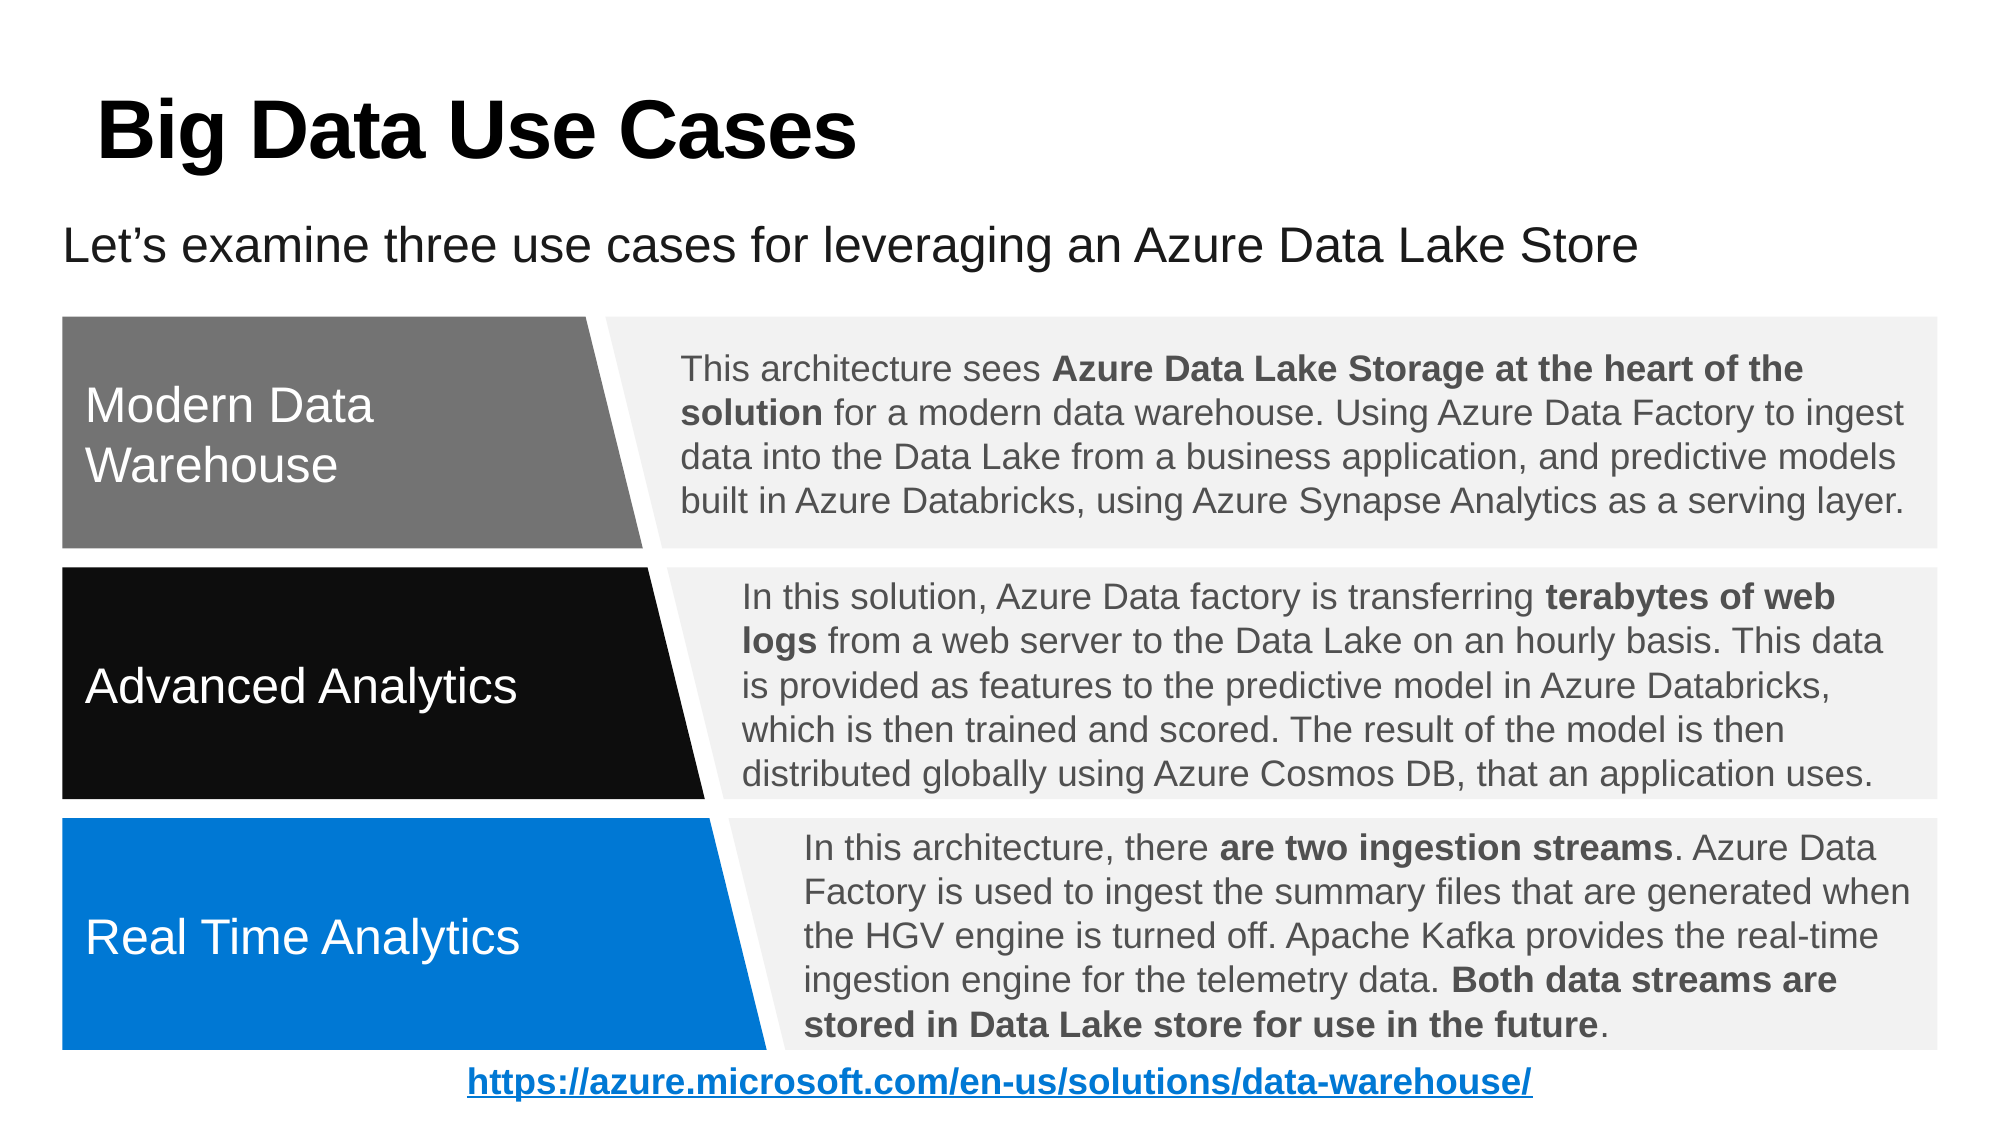

# Big Data Use Cases
Let’s examine three use cases for leveraging an Azure Data Lake Store

This architecture sees Azure Data Lake Storage at the heart of the solution for a modern data warehouse. Using Azure Data Factory to ingest data into the Data Lake from a business application, and predictive models built in Azure Databricks, using Azure Synapse Analytics as a serving layer.
Modern Data Warehouse
Advanced Analytics
In this solution, Azure Data factory is transferring terabytes of web logs from a web server to the Data Lake on an hourly basis. This data is provided as features to the predictive model in Azure Databricks, which is then trained and scored. The result of the model is then distributed globally using Azure Cosmos DB, that an application uses.
In this architecture, there are two ingestion streams. Azure Data Factory is used to ingest the summary files that are generated when the HGV engine is turned off. Apache Kafka provides the real-time ingestion engine for the telemetry data. Both data streams are stored in Data Lake store for use in the future.
Real Time Analytics
https://azure.microsoft.com/en-us/solutions/data-warehouse/